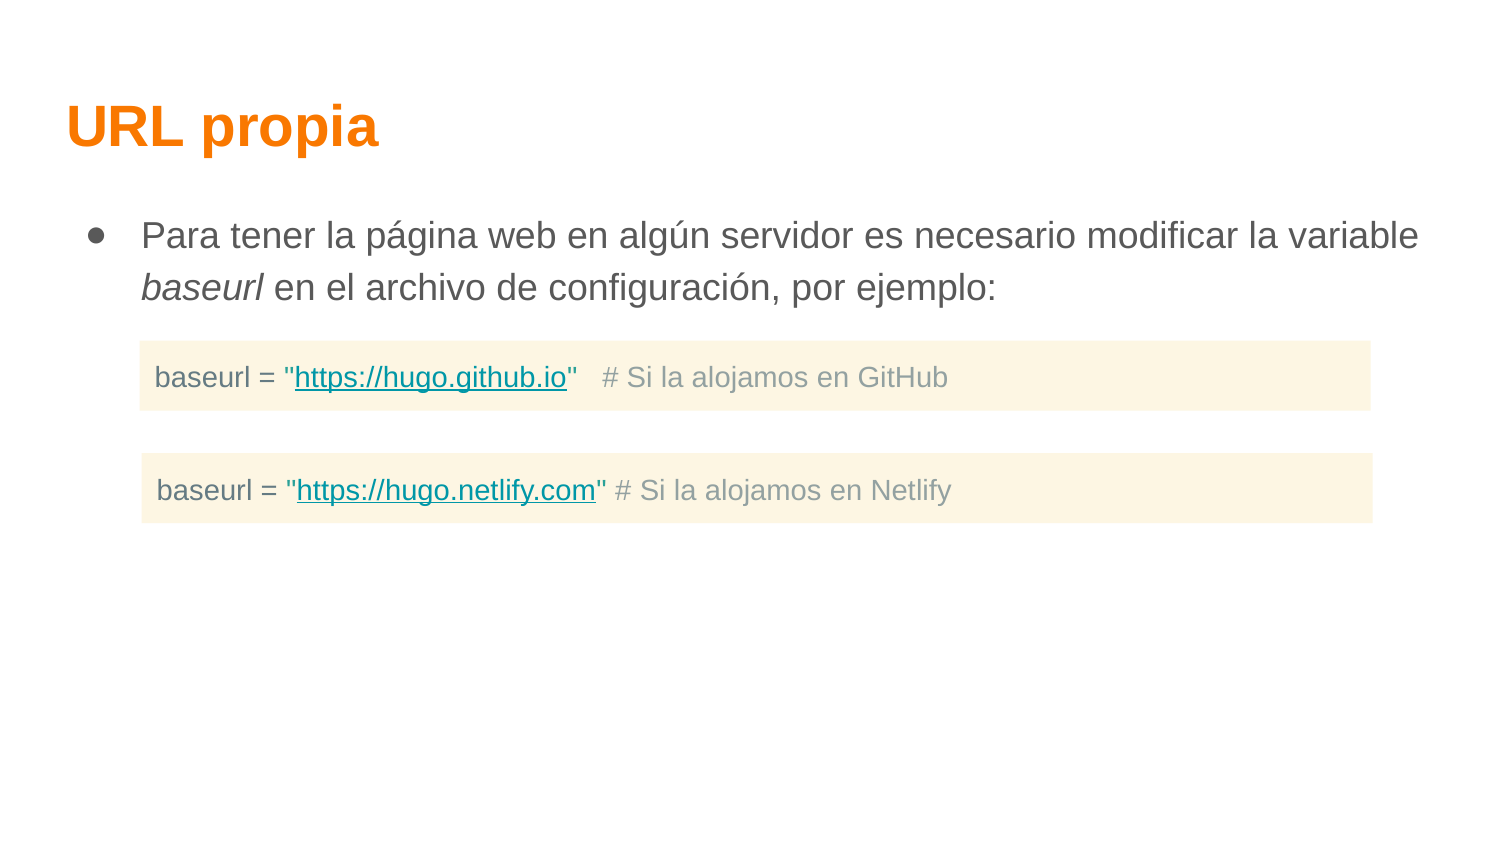

# URL propia
Para tener la página web en algún servidor es necesario modificar la variable baseurl en el archivo de configuración, por ejemplo:
baseurl = "https://hugo.github.io"   # Si la alojamos en GitHub
baseurl = "https://hugo.netlify.com" # Si la alojamos en Netlify